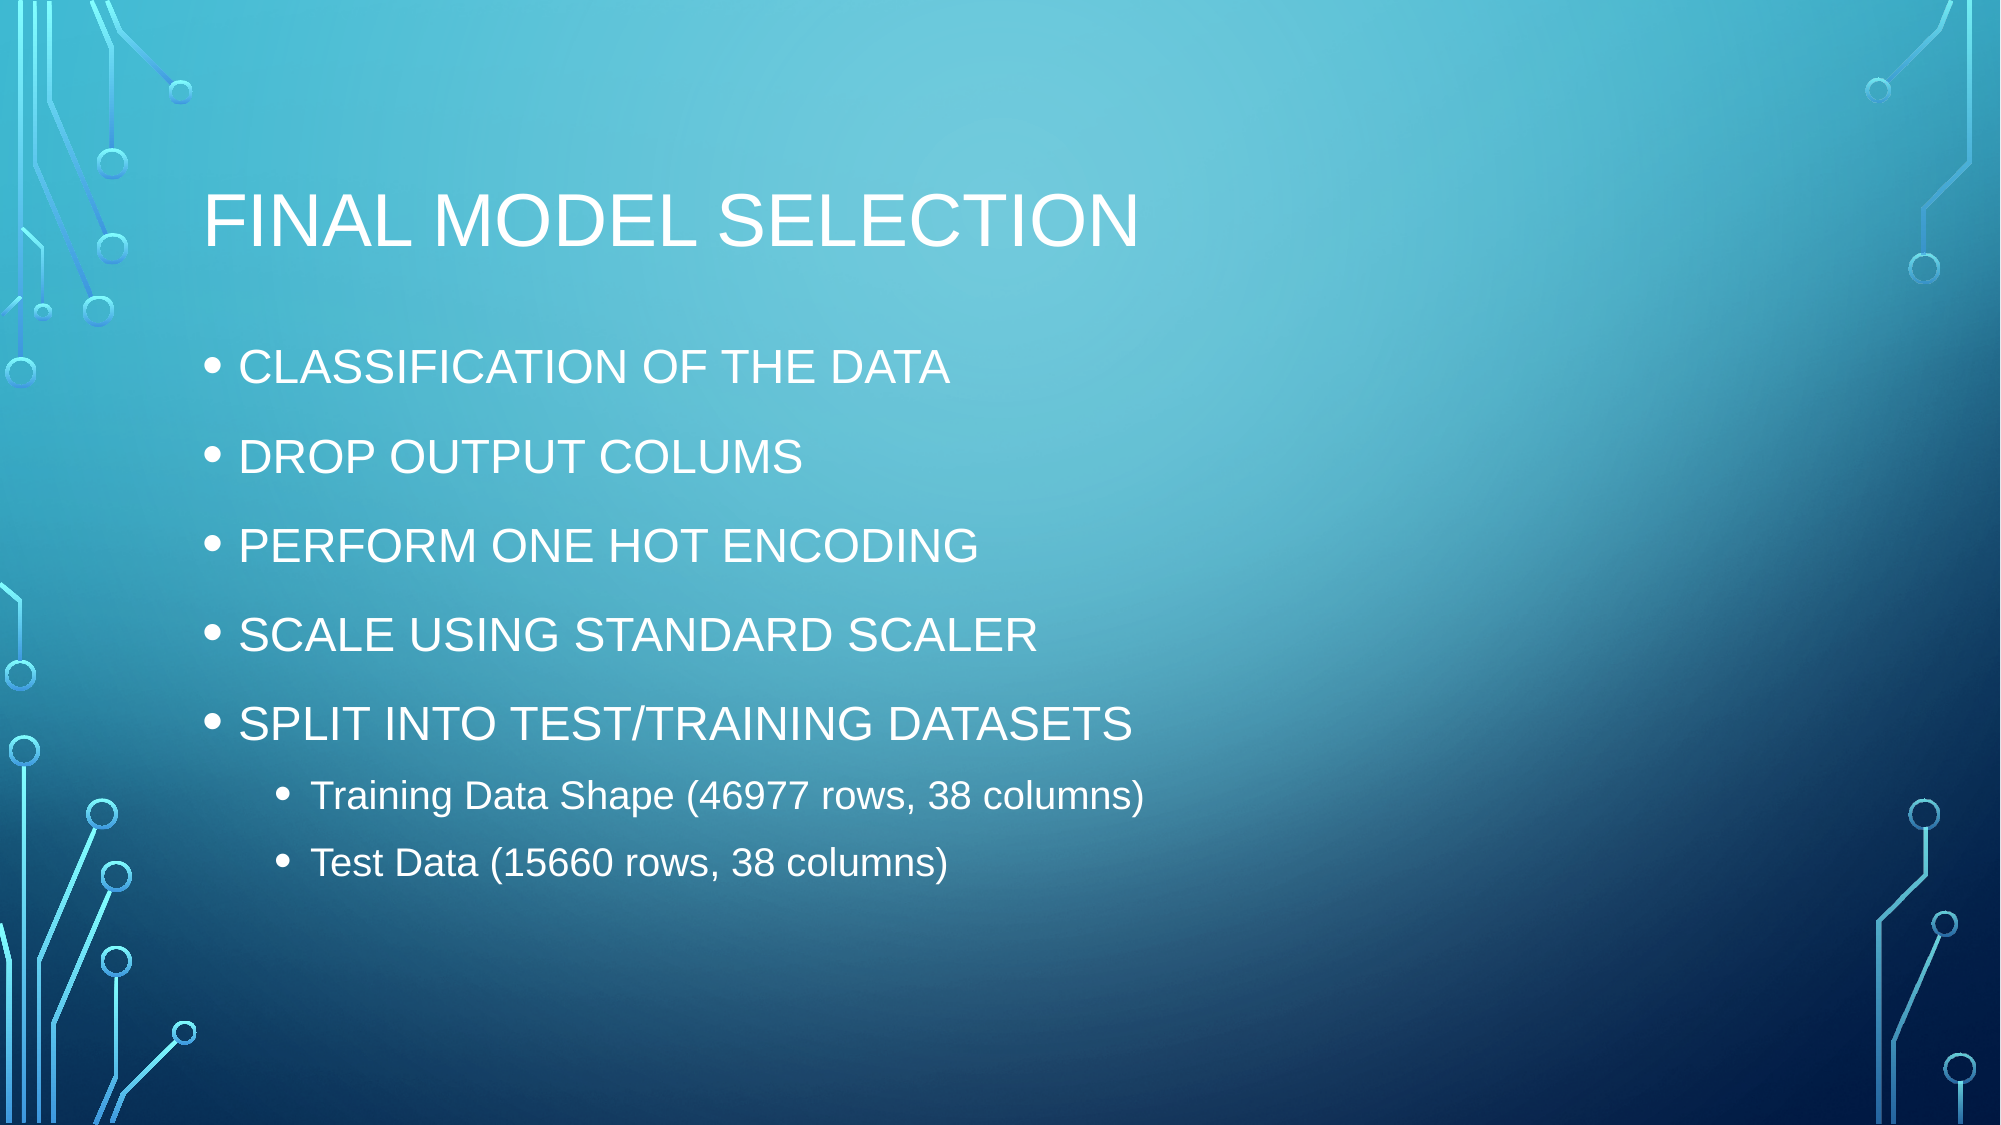

# FINAL MODEL SELECTION
CLASSIFICATION OF THE DATA
DROP OUTPUT COLUMS
PERFORM ONE HOT ENCODING
SCALE USING STANDARD SCALER
SPLIT INTO TEST/TRAINING DATASETS
Training Data Shape (46977 rows, 38 columns)
Test Data (15660 rows, 38 columns)